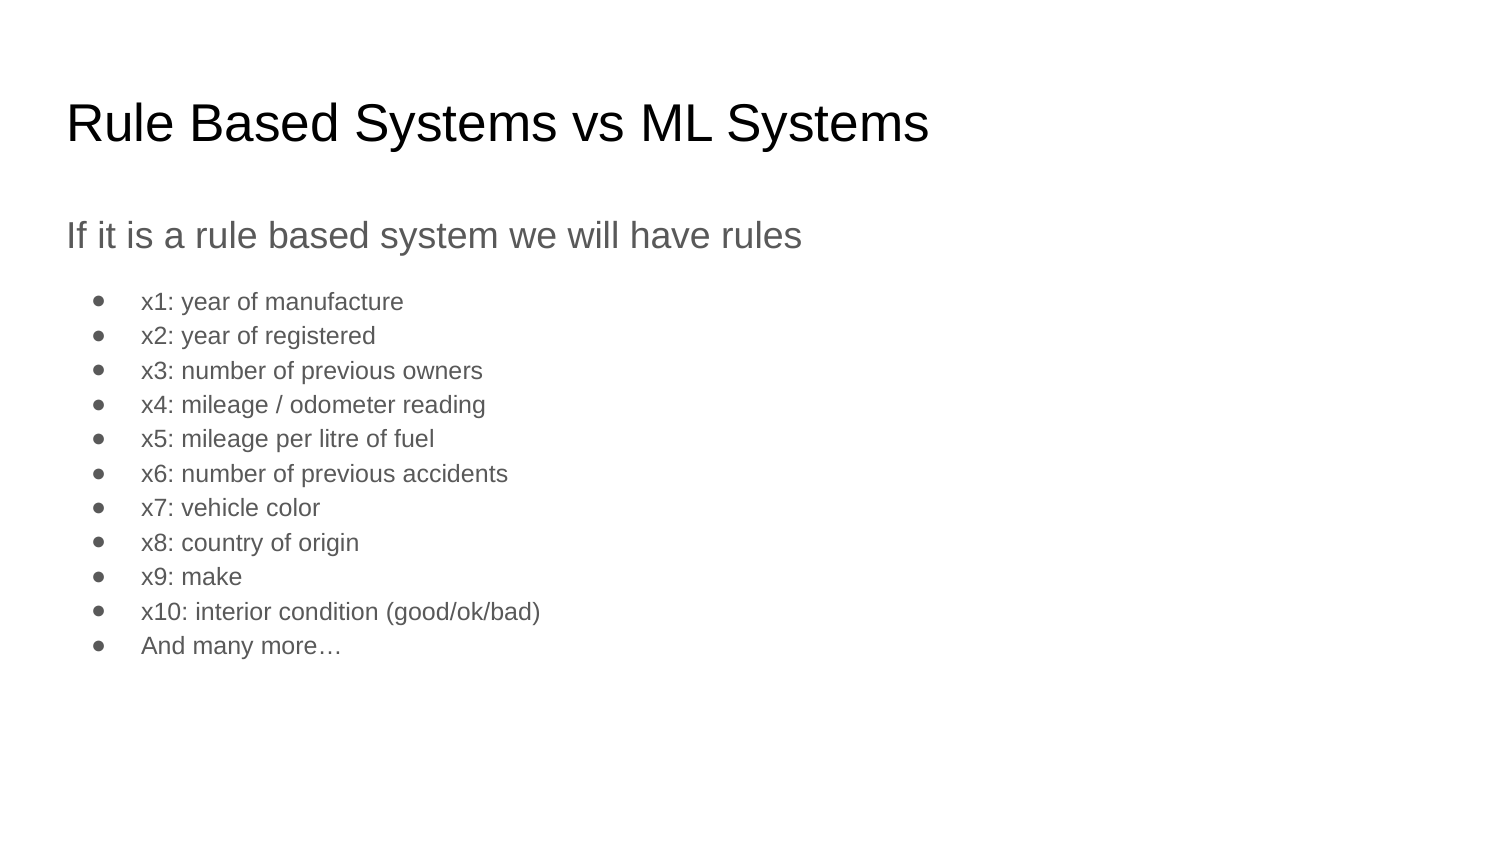

# Rule Based Systems vs ML Systems
If it is a rule based system we will have rules
x1: year of manufacture
x2: year of registered
x3: number of previous owners
x4: mileage / odometer reading
x5: mileage per litre of fuel
x6: number of previous accidents
x7: vehicle color
x8: country of origin
x9: make
x10: interior condition (good/ok/bad)
And many more…